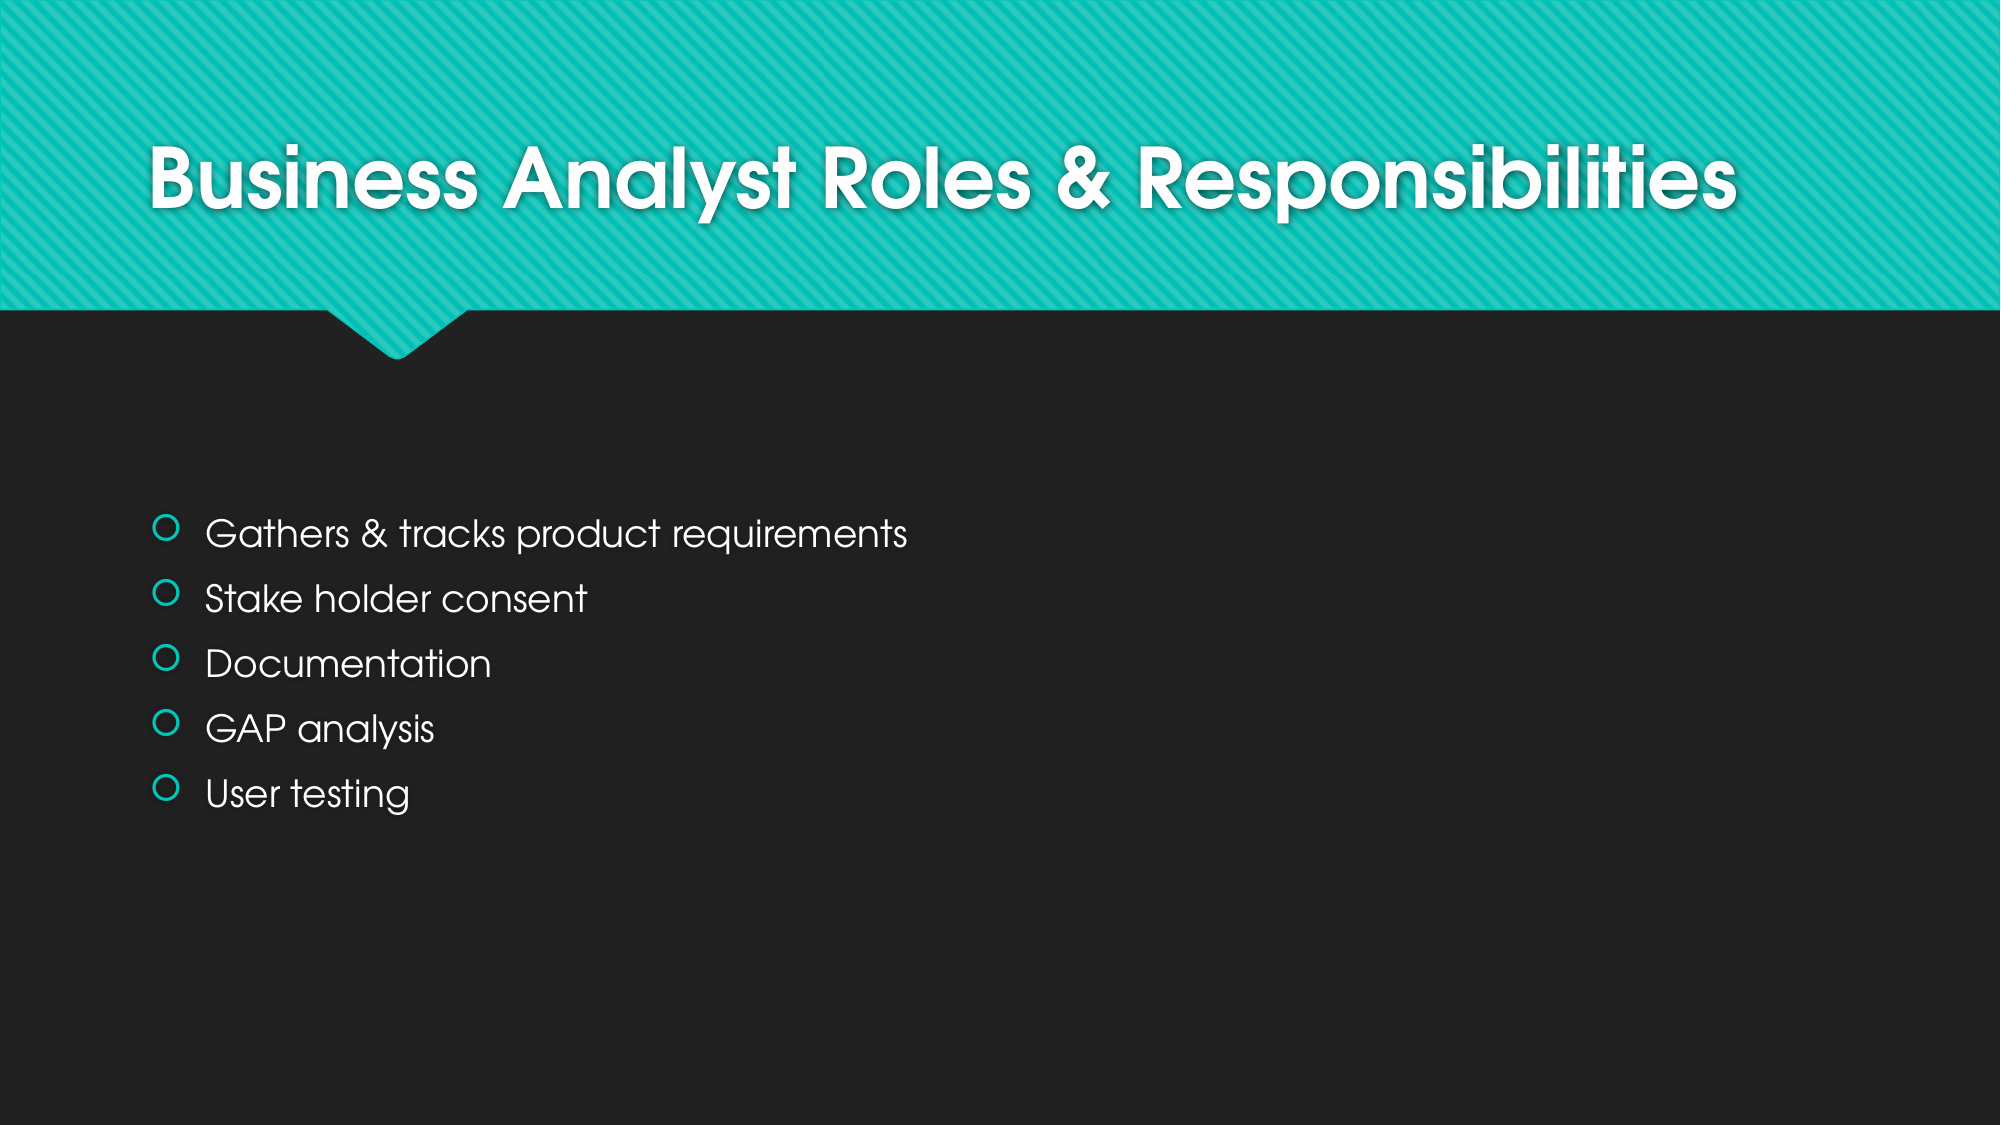

# Business Analyst Roles & Responsibilities
Gathers & tracks product requirements
Stake holder consent
Documentation
GAP analysis
User testing